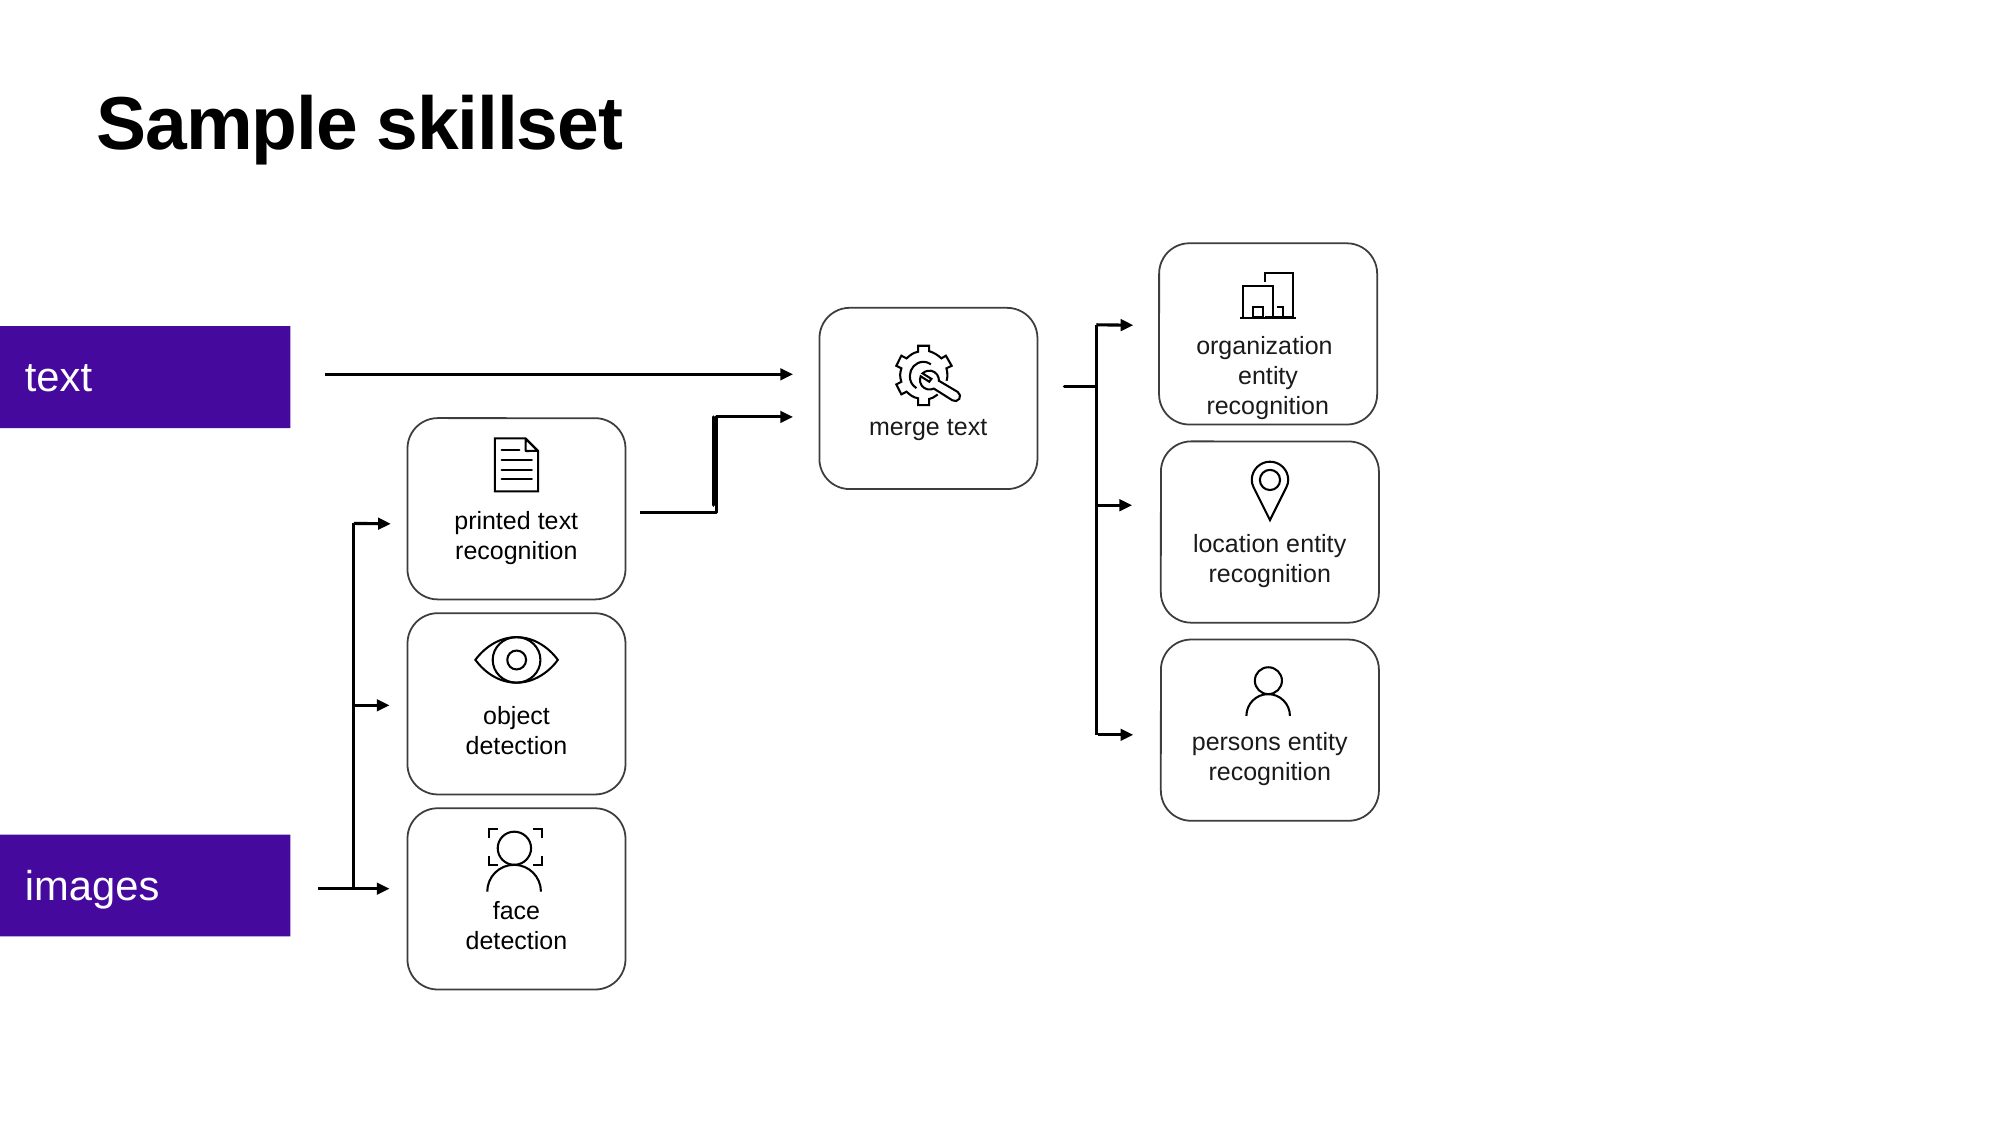

# Sample skillset

organization
entity
recognition

merge text
text

printed text
recognition

location entity
recognition

object
detection

persons entity
recognition

face
detection
images